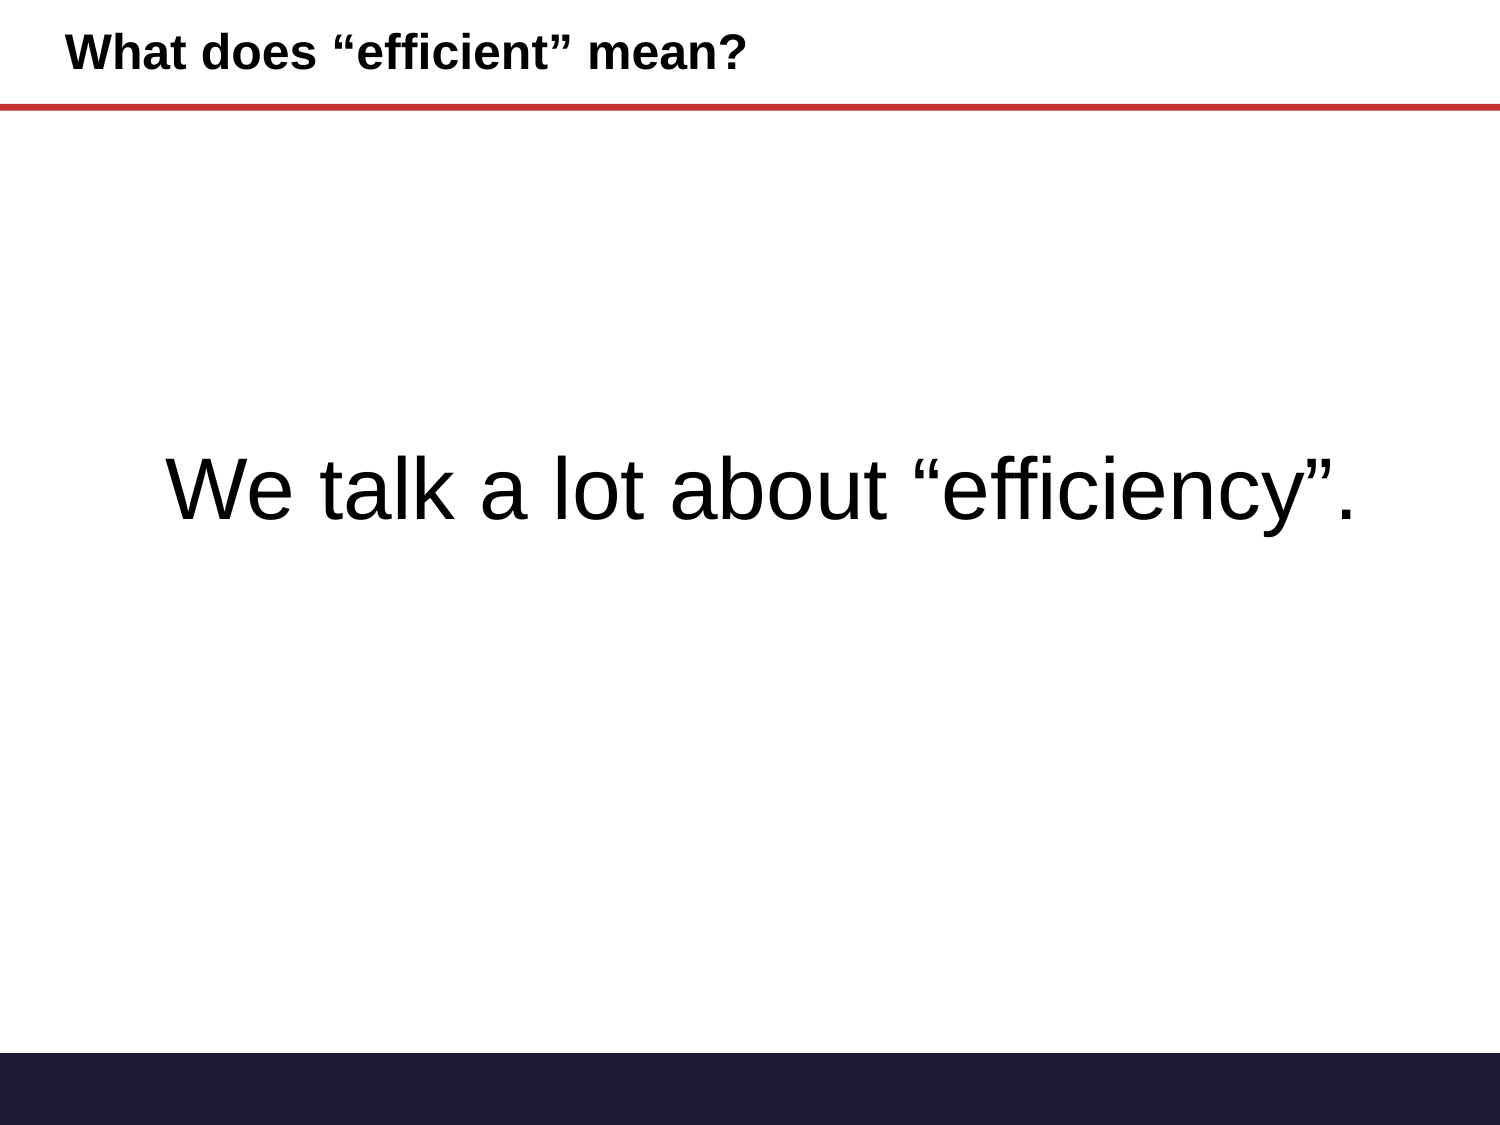

What does “efficient” mean?
We talk a lot about “efficiency”.